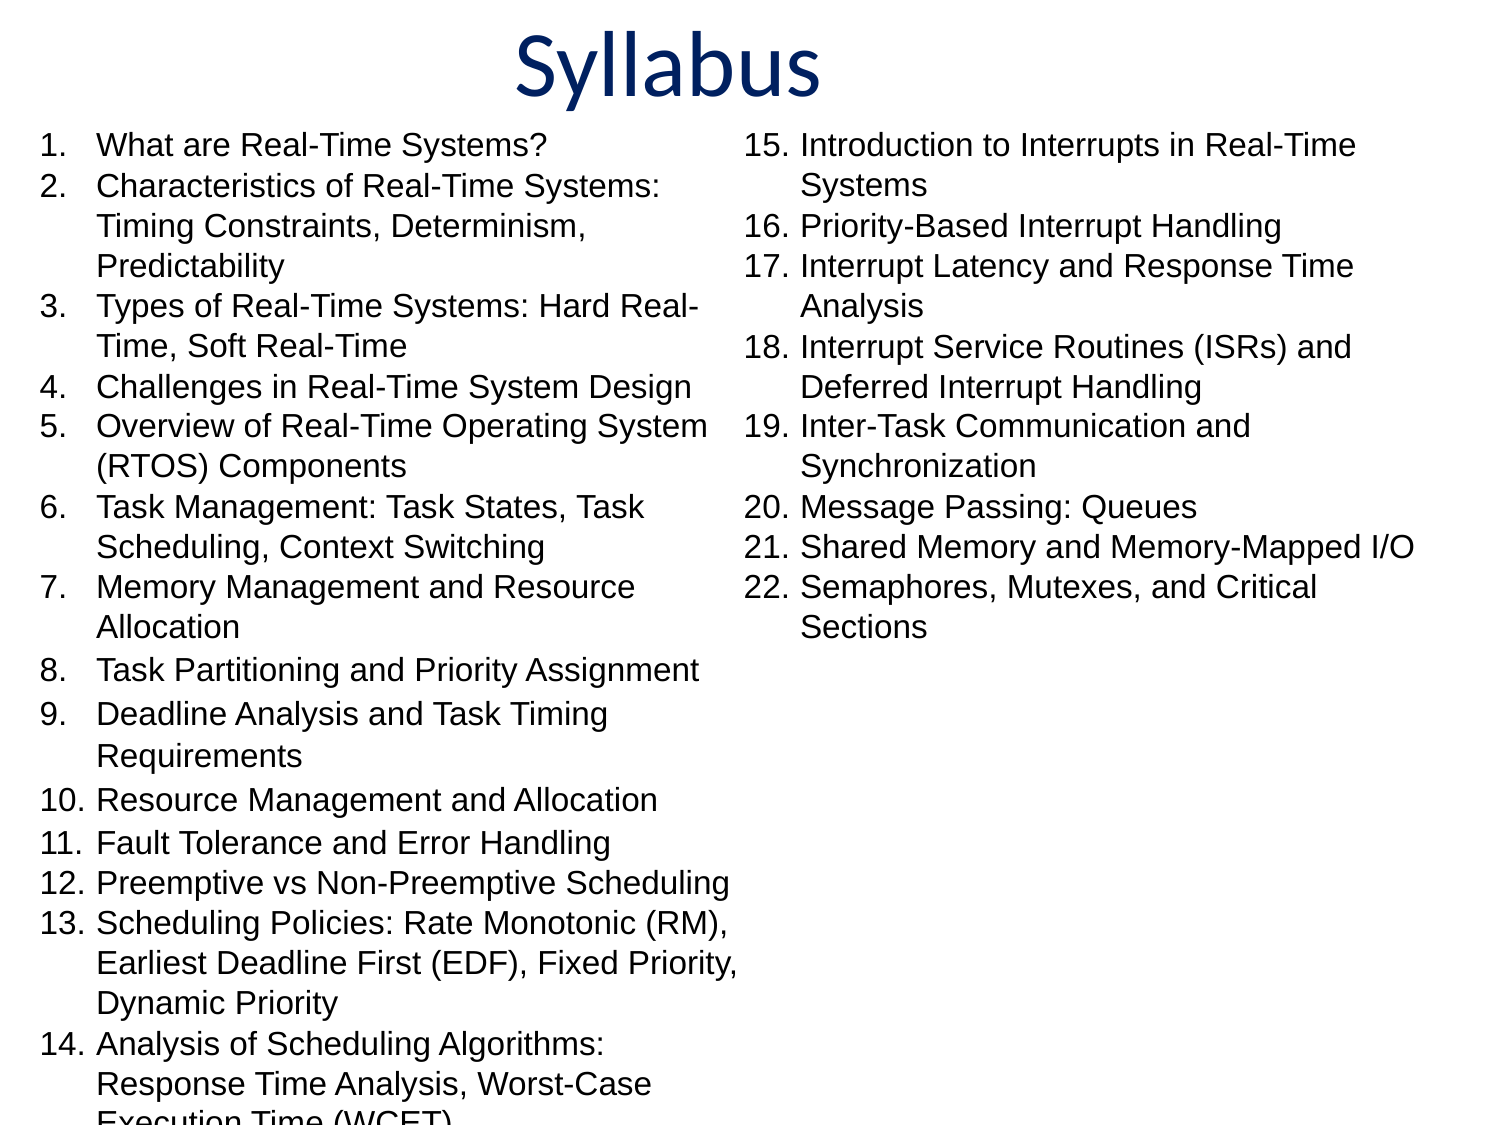

# Syllabus
What are Real-Time Systems?
Characteristics of Real-Time Systems: Timing Constraints, Determinism, Predictability
Types of Real-Time Systems: Hard Real-Time, Soft Real-Time
Challenges in Real-Time System Design
Overview of Real-Time Operating System (RTOS) Components
Task Management: Task States, Task Scheduling, Context Switching
Memory Management and Resource Allocation
Task Partitioning and Priority Assignment
Deadline Analysis and Task Timing Requirements
Resource Management and Allocation
Fault Tolerance and Error Handling
Preemptive vs Non-Preemptive Scheduling
Scheduling Policies: Rate Monotonic (RM), Earliest Deadline First (EDF), Fixed Priority, Dynamic Priority
Analysis of Scheduling Algorithms: Response Time Analysis, Worst-Case Execution Time (WCET)
Introduction to Interrupts in Real-Time Systems
Priority-Based Interrupt Handling
Interrupt Latency and Response Time Analysis
Interrupt Service Routines (ISRs) and Deferred Interrupt Handling
Inter-Task Communication and Synchronization
Message Passing: Queues
Shared Memory and Memory-Mapped I/O
Semaphores, Mutexes, and Critical Sections